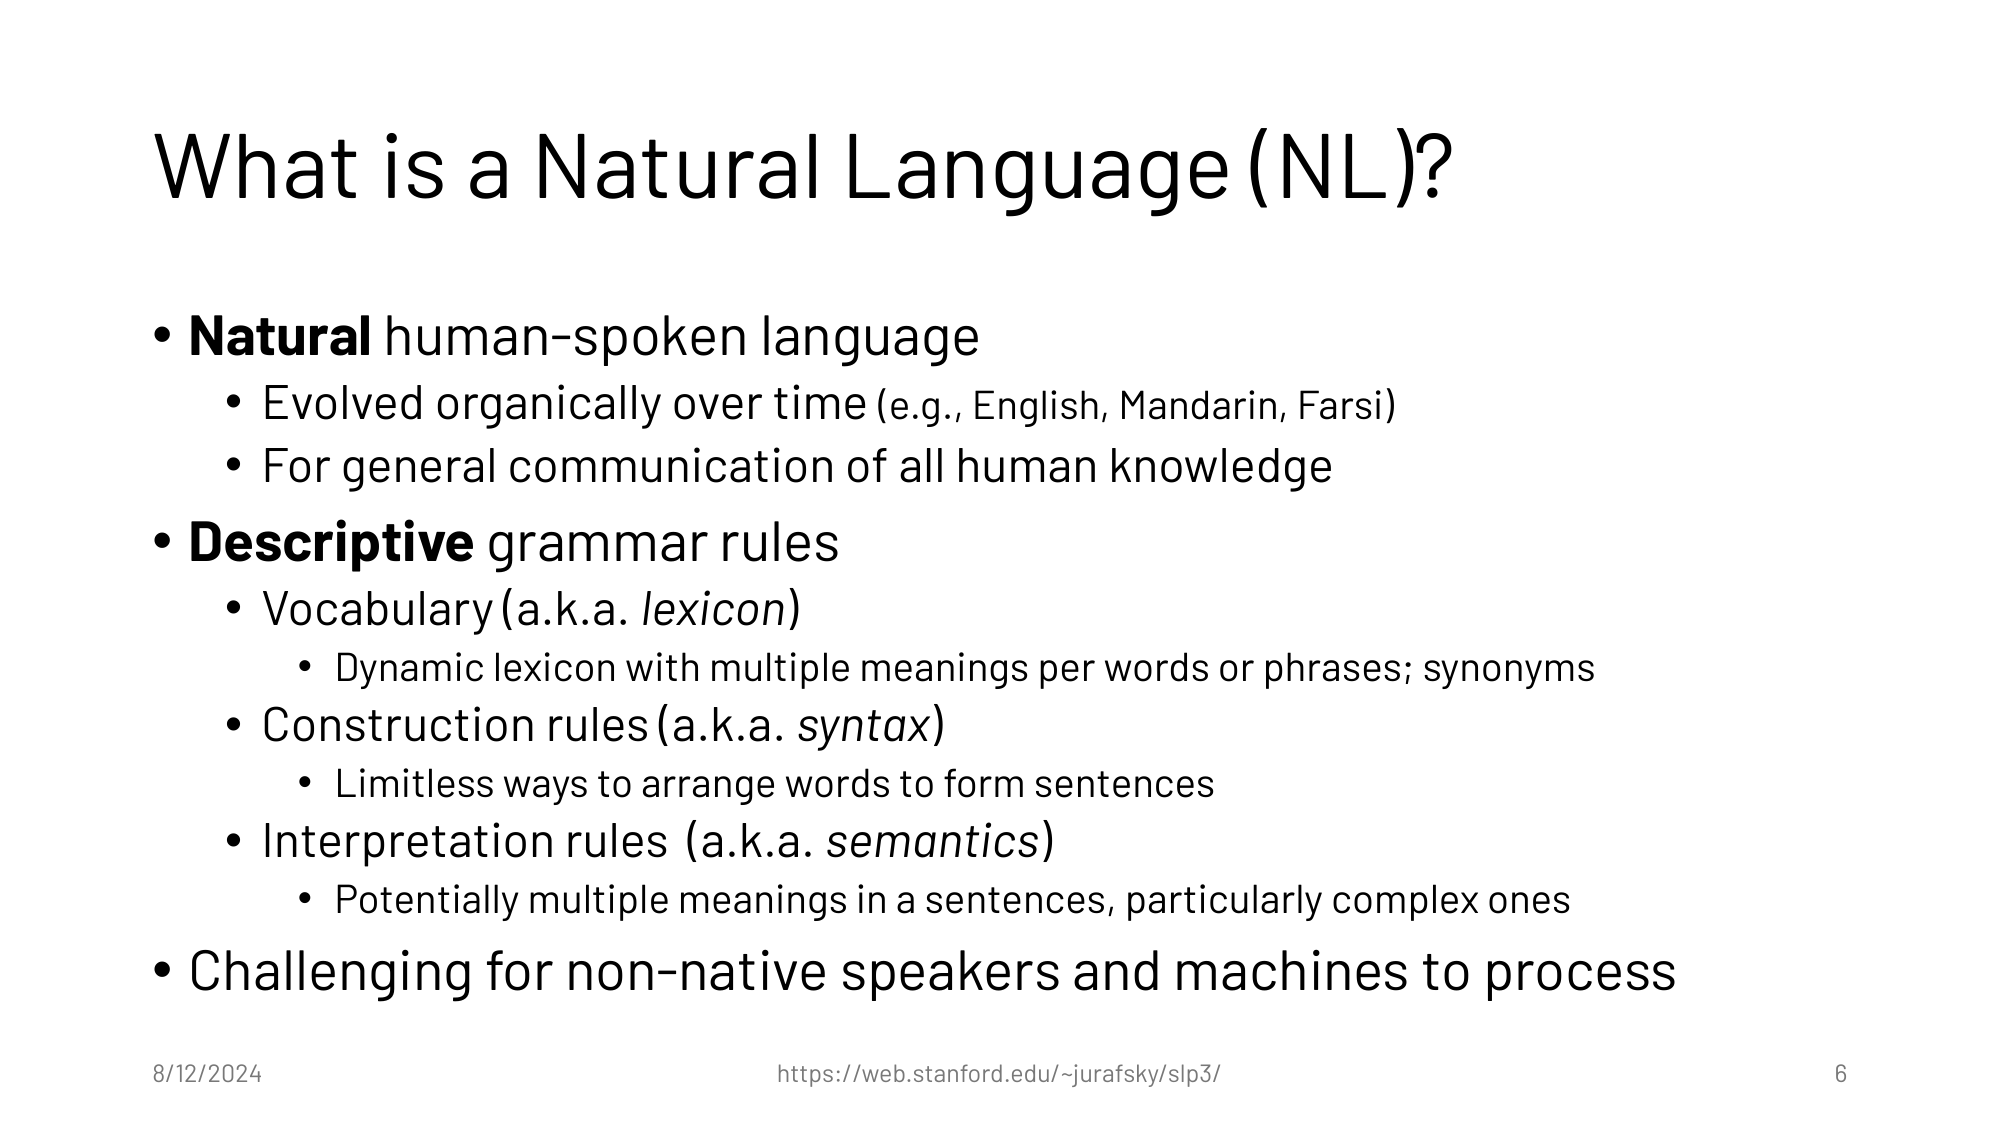

# What is a Natural Language (NL)?
Natural human-spoken language
Evolved organically over time (e.g., English, Mandarin, Farsi)
For general communication of all human knowledge
Descriptive grammar rules
Vocabulary (a.k.a. lexicon)
Dynamic lexicon with multiple meanings per words or phrases; synonyms
Construction rules (a.k.a. syntax)
Limitless ways to arrange words to form sentences
Interpretation rules  (a.k.a. semantics)
Potentially multiple meanings in a sentences, particularly complex ones
Challenging for non-native speakers and machines to process
8/12/2024
https://web.stanford.edu/~jurafsky/slp3/
6